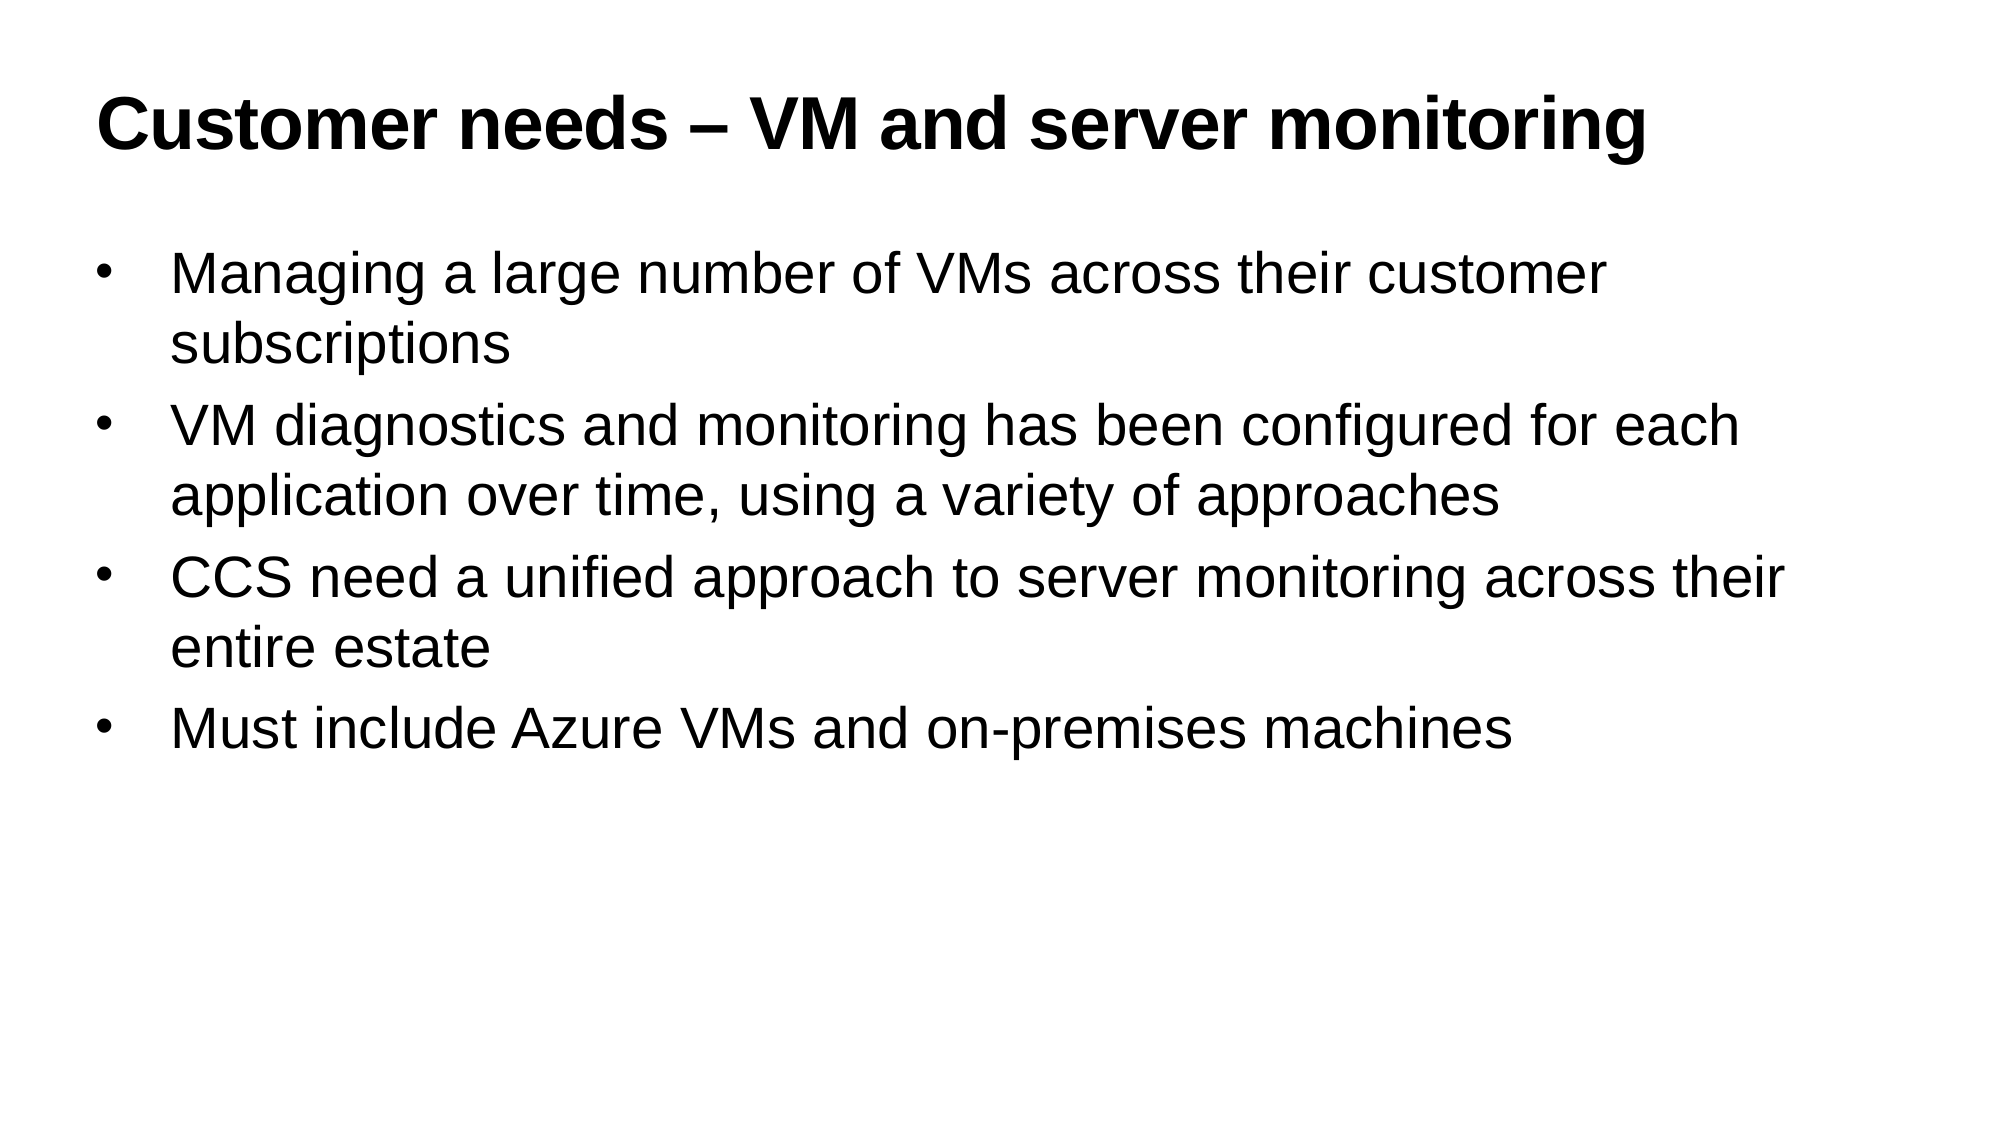

# Customer needs – VM and server monitoring
Managing a large number of VMs across their customer subscriptions
VM diagnostics and monitoring has been configured for each application over time, using a variety of approaches
CCS need a unified approach to server monitoring across their entire estate
Must include Azure VMs and on-premises machines